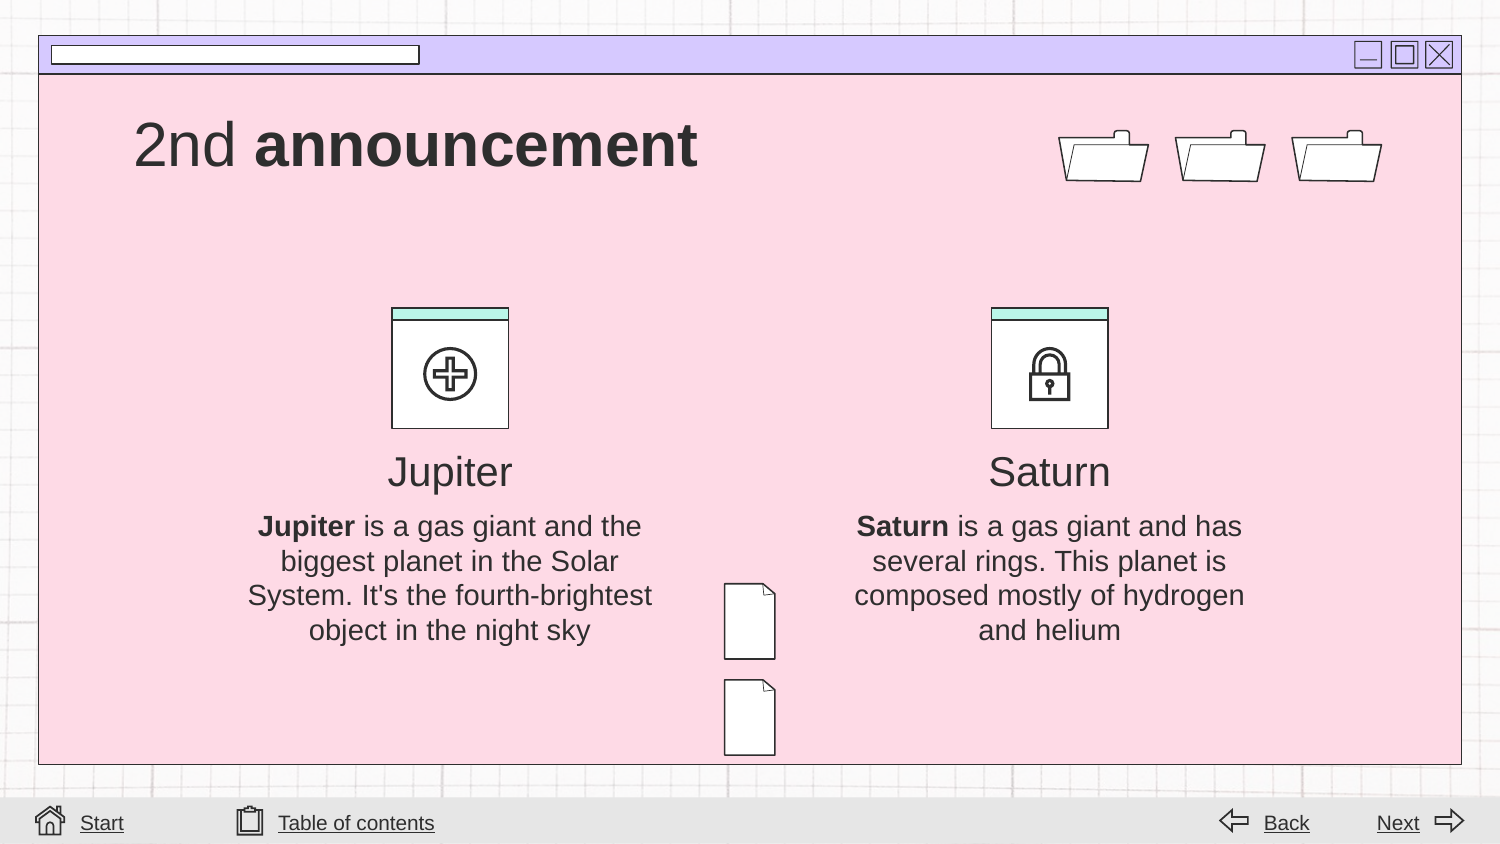

# 2nd announcement

Jupiter
Saturn
Jupiter is a gas giant and the biggest planet in the Solar System. It's the fourth-brightest object in the night sky
Saturn is a gas giant and has several rings. This planet is composed mostly of hydrogen and helium
Start
Table of contents
Back
Next